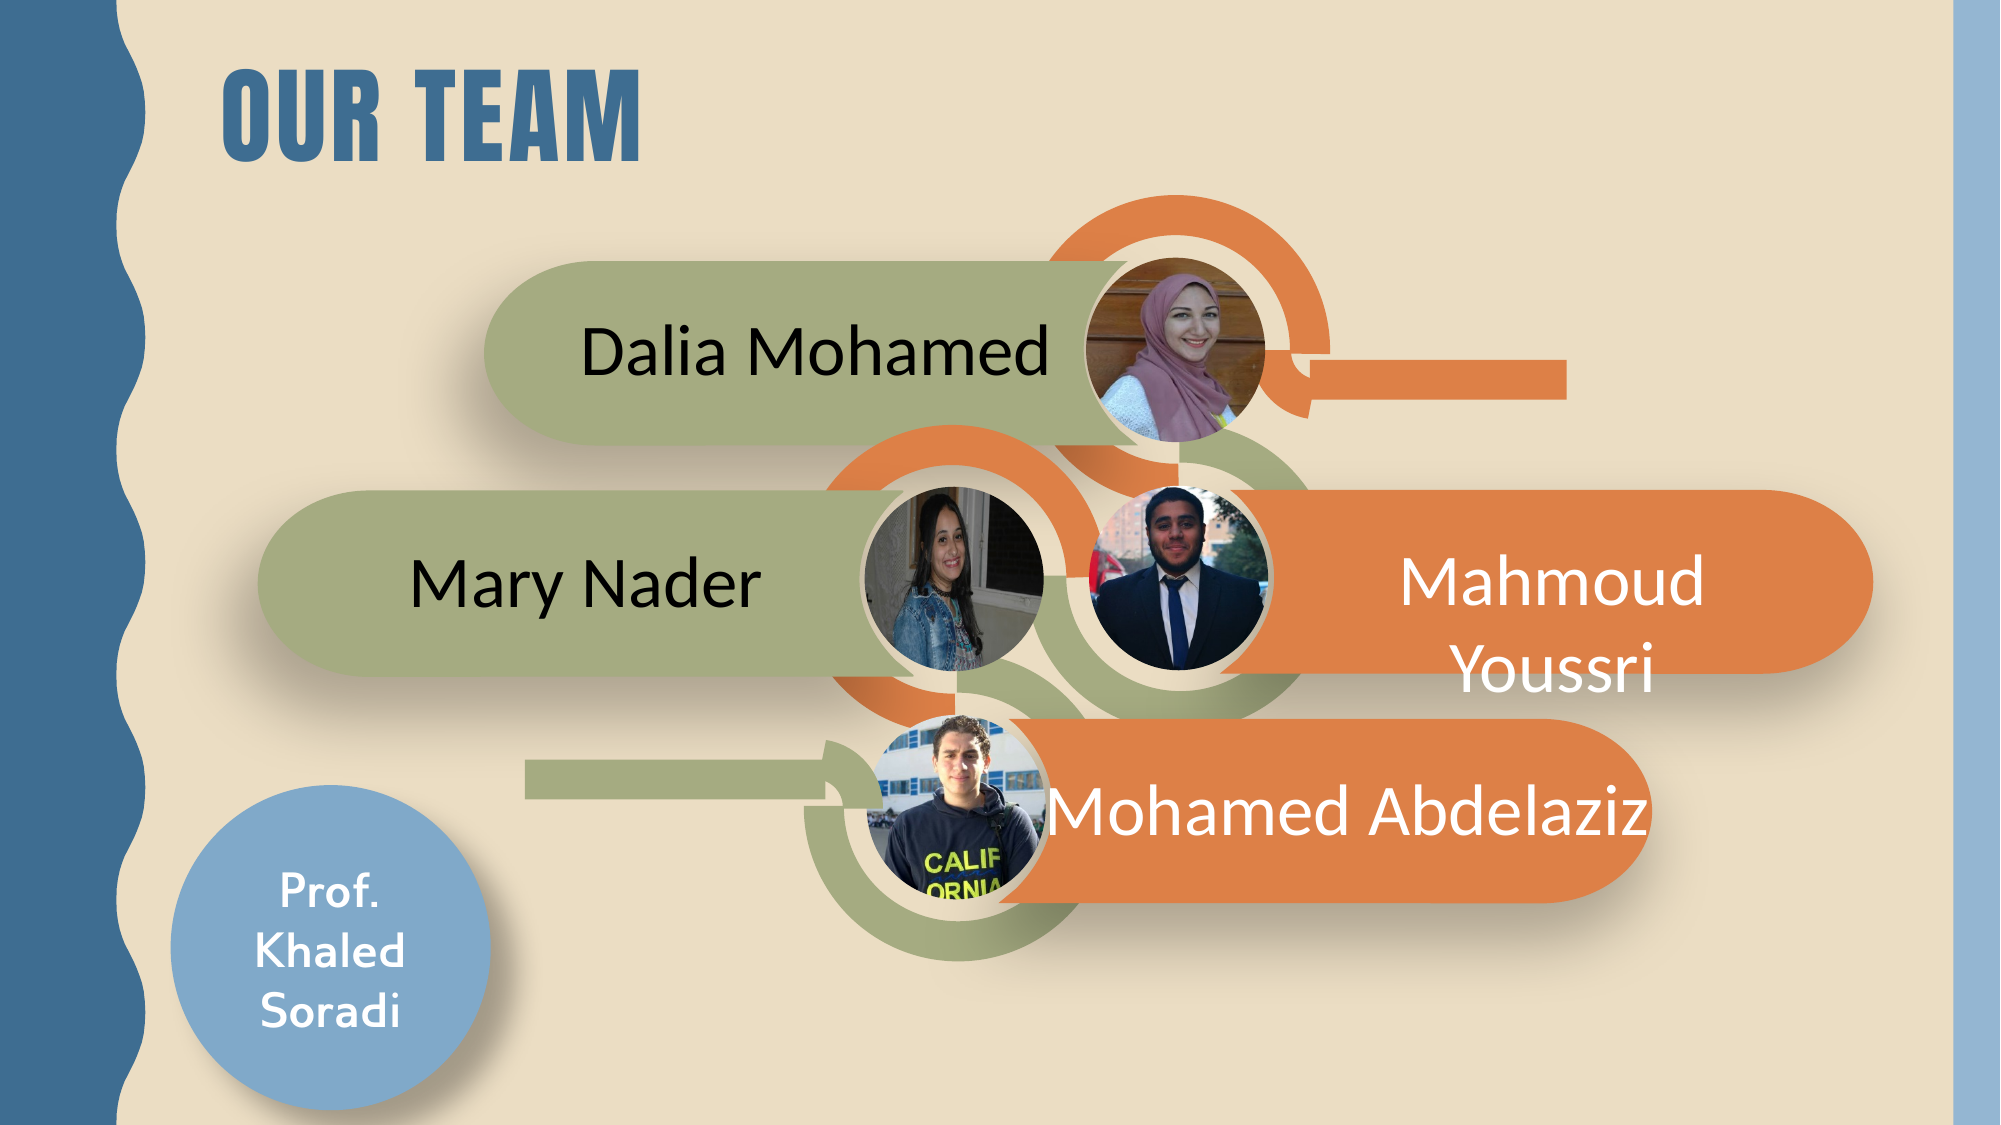

# Our team

Dalia Mohamed

Mahmoud Youssri
Mary Nader

Mohamed Abdelaziz

Prof.
Khaled
Soradi